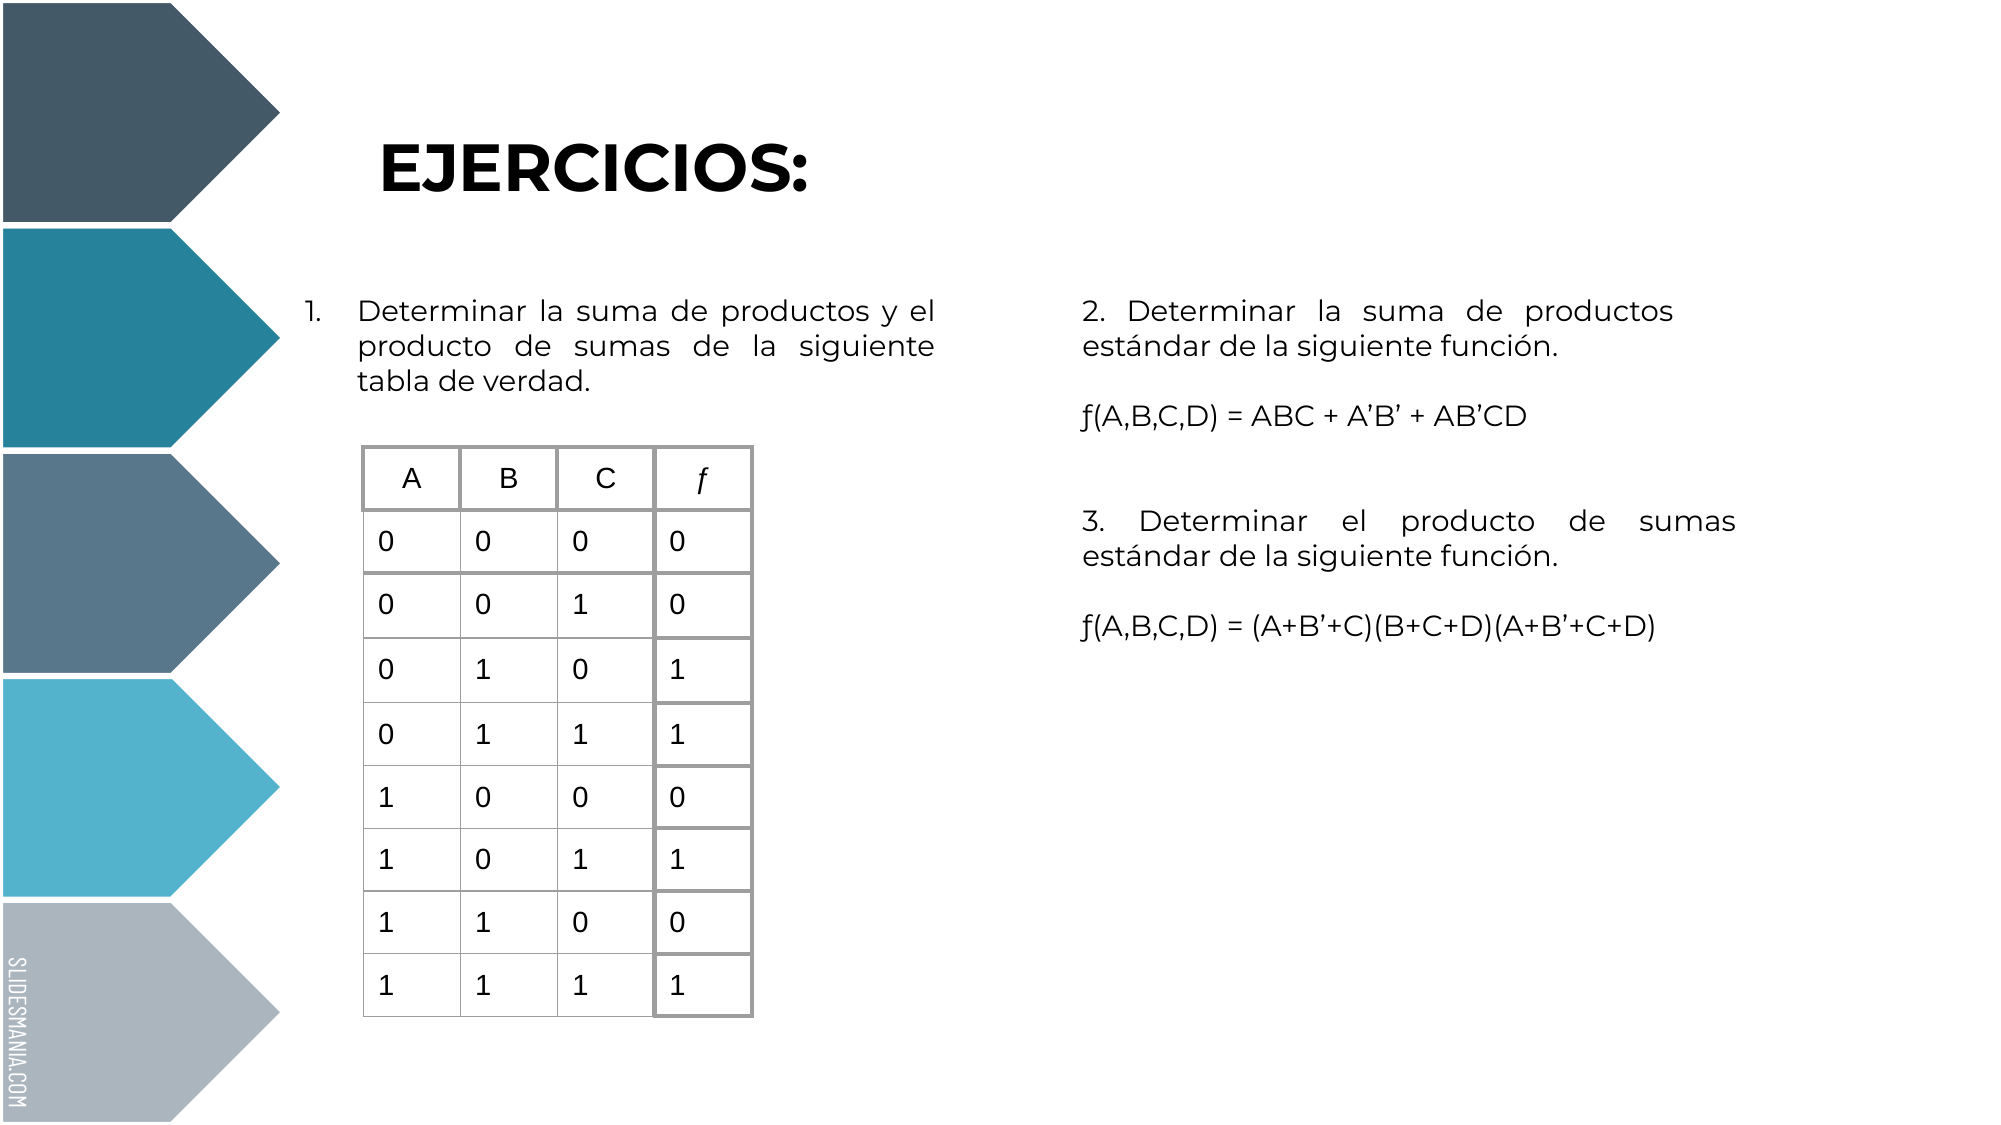

EJERCICIOS:

Determinar la suma de productos y el producto de sumas de la siguiente tabla de verdad.

2. Determinar la suma de productos    estándar de la siguiente función.

ƒ(A,B,C,D) = ABC + A’B’ + AB’CD

3. Determinar el producto de sumas estándar de la siguiente función.

ƒ(A,B,C,D) = (A+B’+C)(B+C+D)(A+B’+C+D)
| A | B | C | ƒ |
| --- | --- | --- | --- |
| 0 | 0 | 0 | 0 |
| 0 | 0 | 1 | 0 |
| 0 | 1 | 0 | 1 |
| 0 | 1 | 1 | 1 |
| 1 | 0 | 0 | 0 |
| 1 | 0 | 1 | 1 |
| 1 | 1 | 0 | 0 |
| 1 | 1 | 1 | 1 |